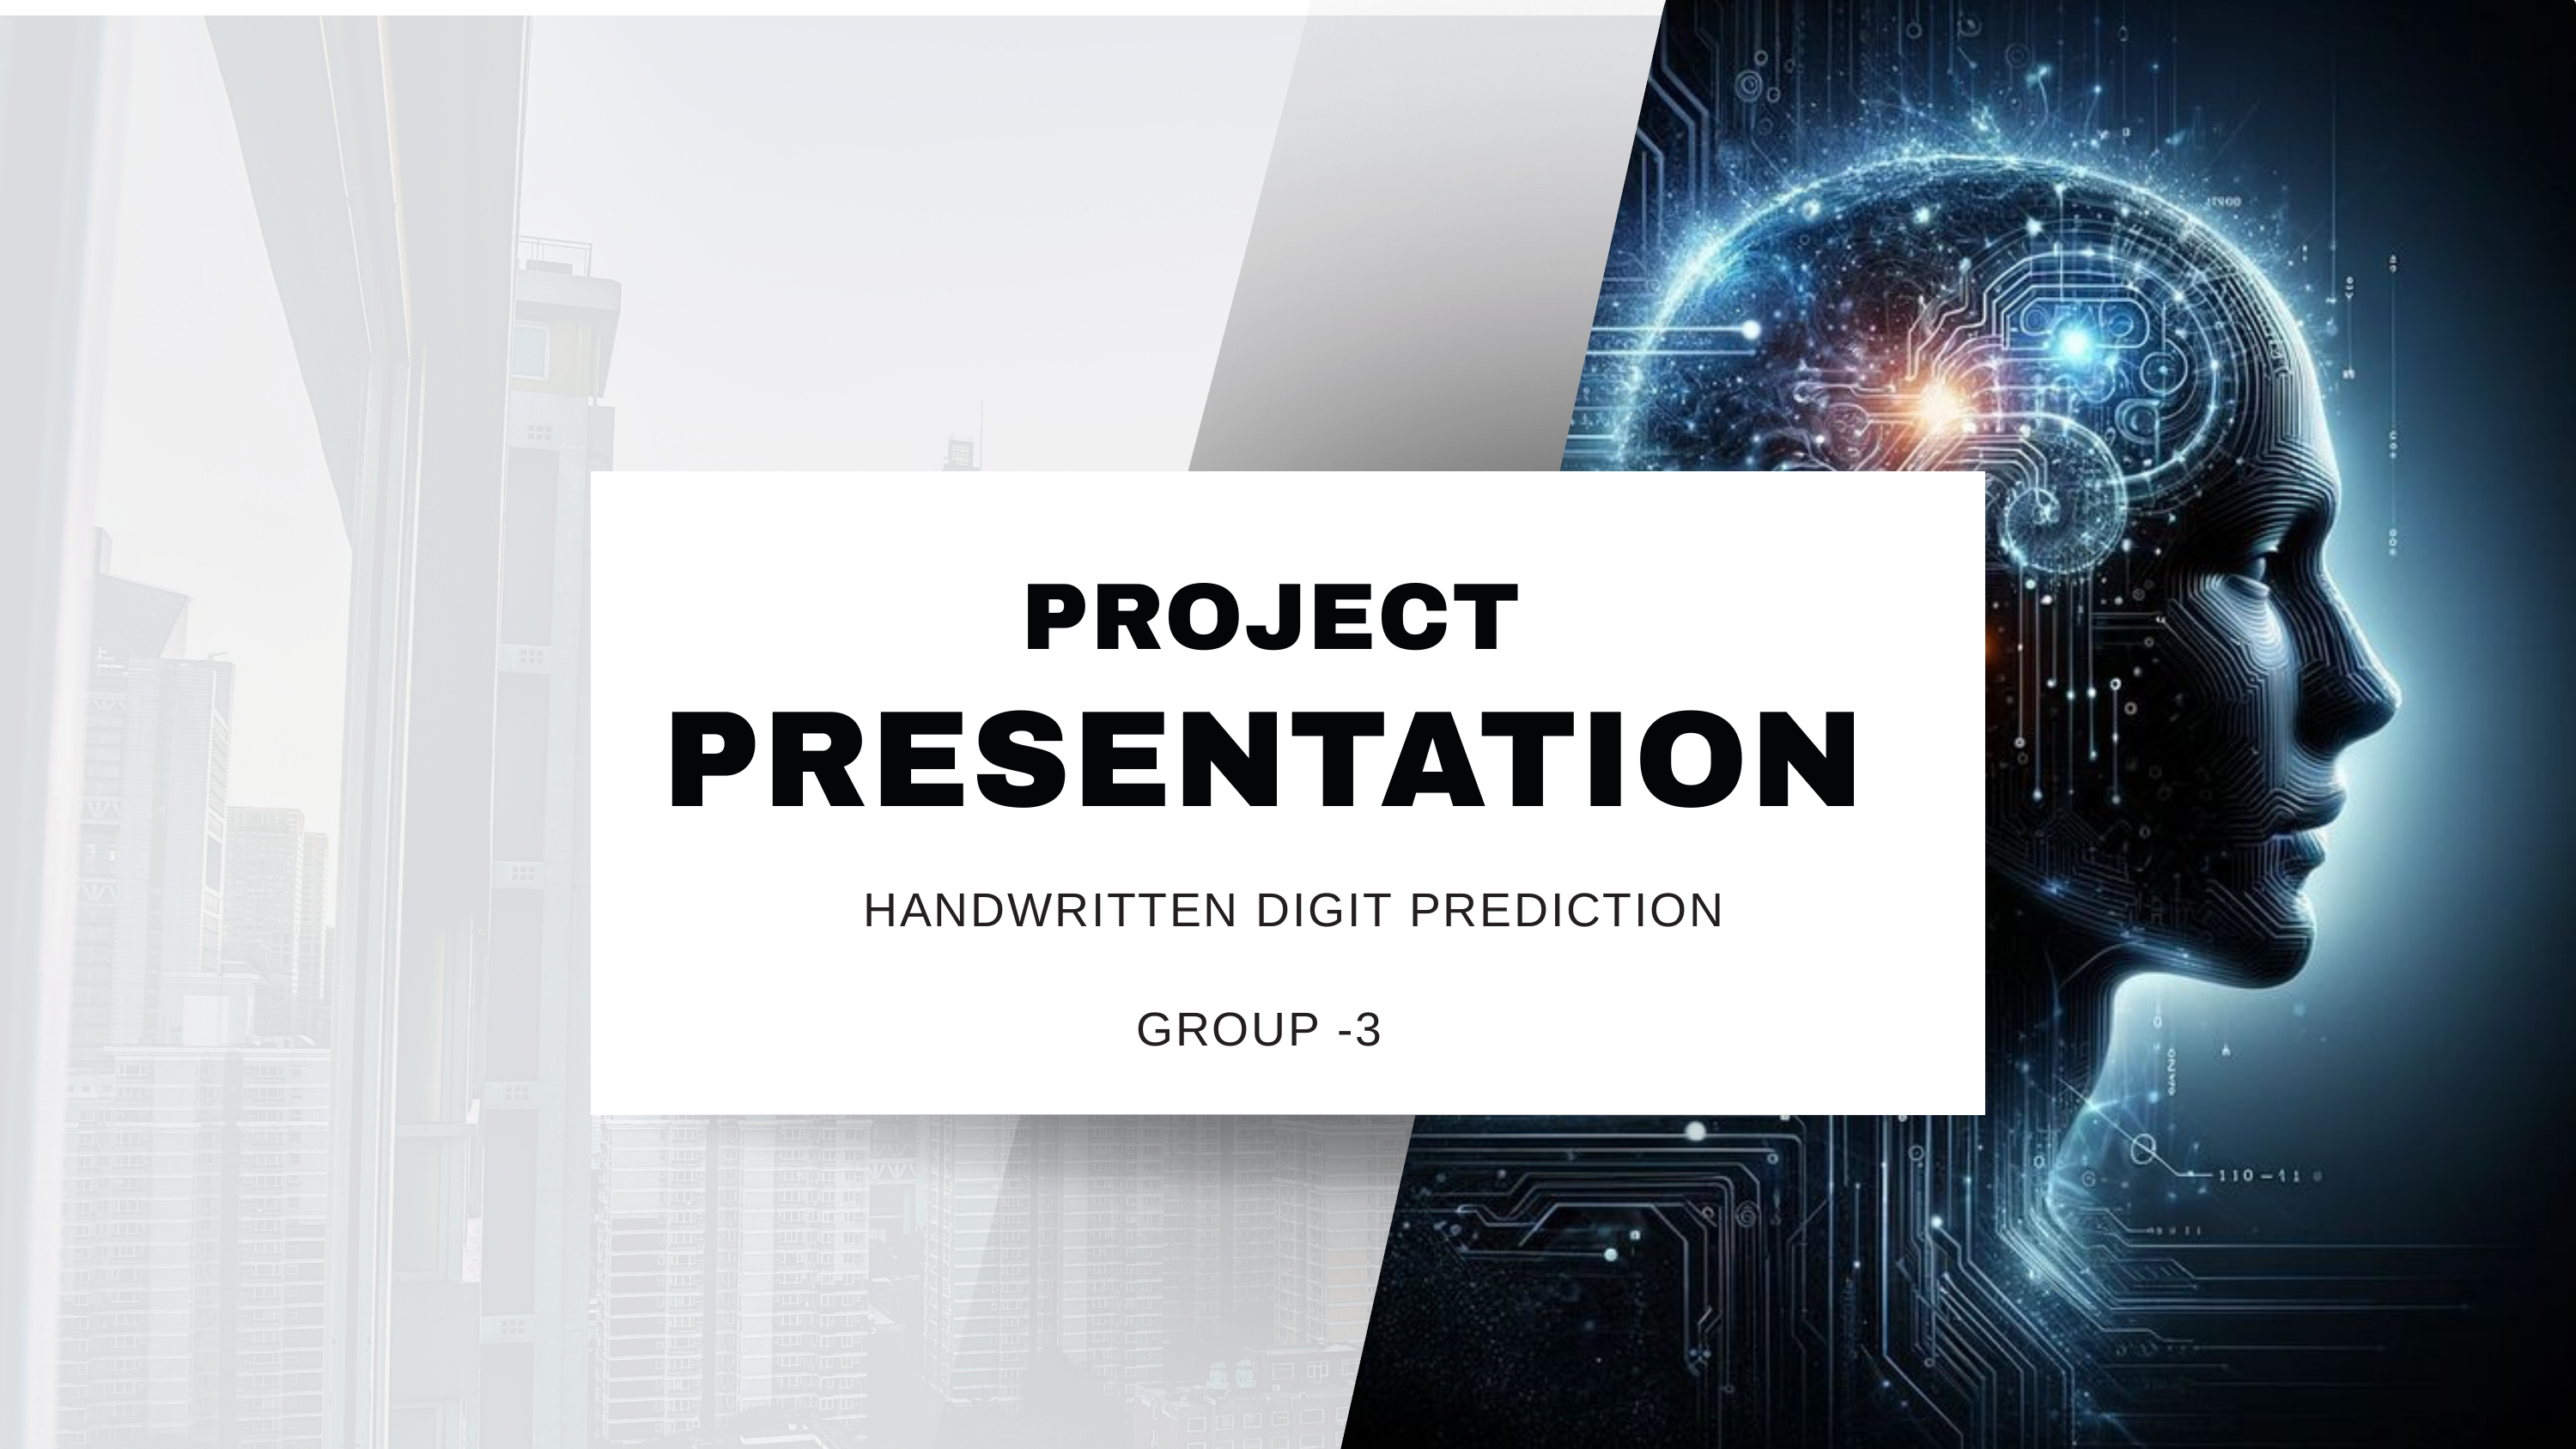

PROJECT
PRESENTATION
HANDWRITTEN DIGIT PREDICTION
GROUP -3